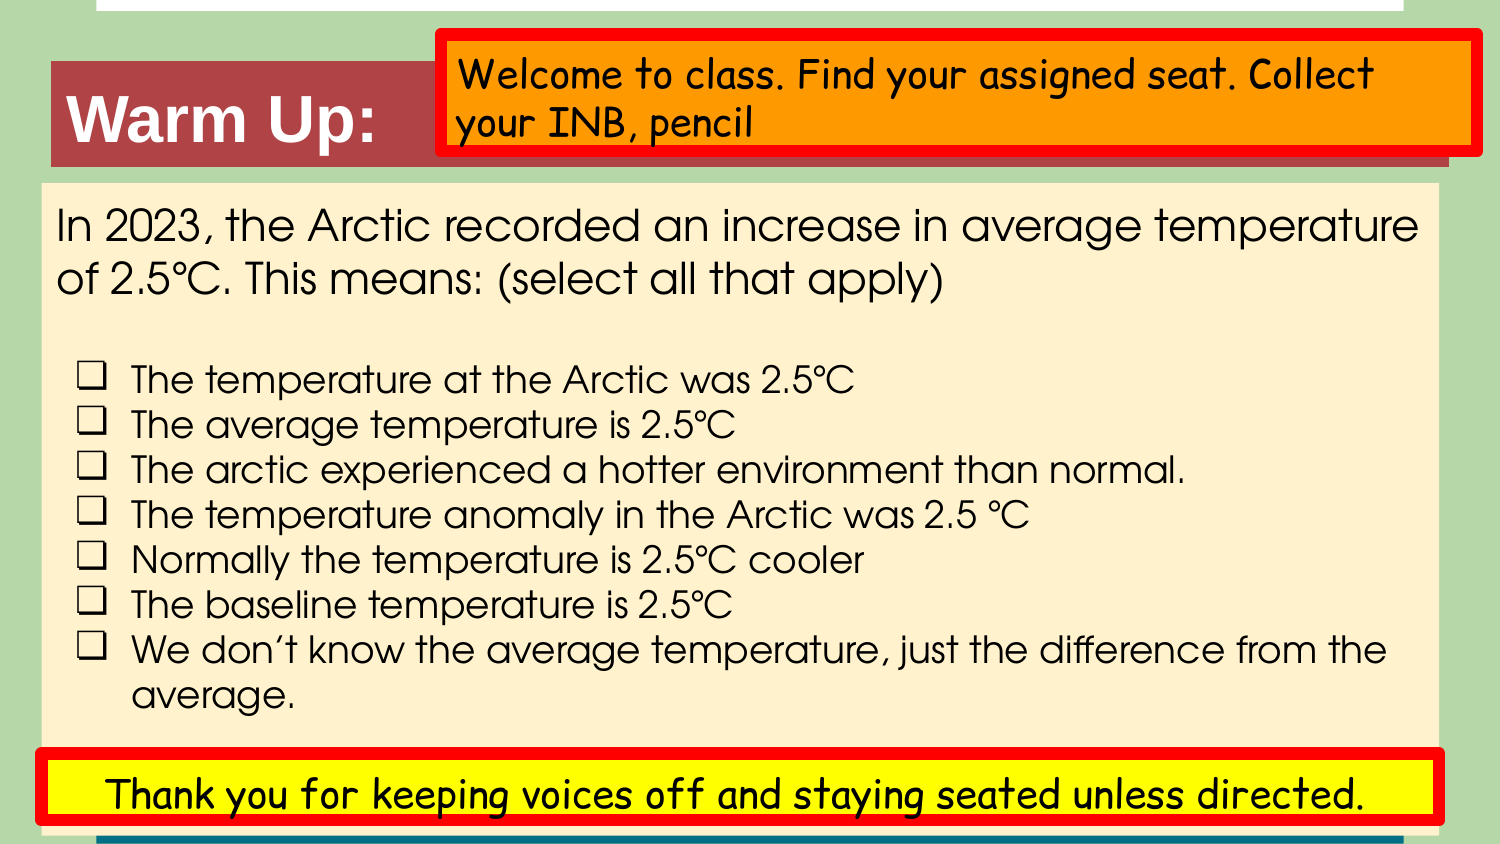

Welcome to class. Find your assigned seat. Collect your INB, pencil
Warm Up:
In 2023, the Arctic recorded an increase in average temperature of 2.5℃. This means: (select all that apply)

The temperature at the Arctic was 2.5℃
The average temperature is 2.5℃
The arctic experienced a hotter environment than normal.
The temperature anomaly in the Arctic was 2.5 ℃
Normally the temperature is 2.5℃ cooler
The baseline temperature is 2.5℃
We don’t know the average temperature, just the difference from the average.

Thank you for keeping voices off and staying seated unless directed.